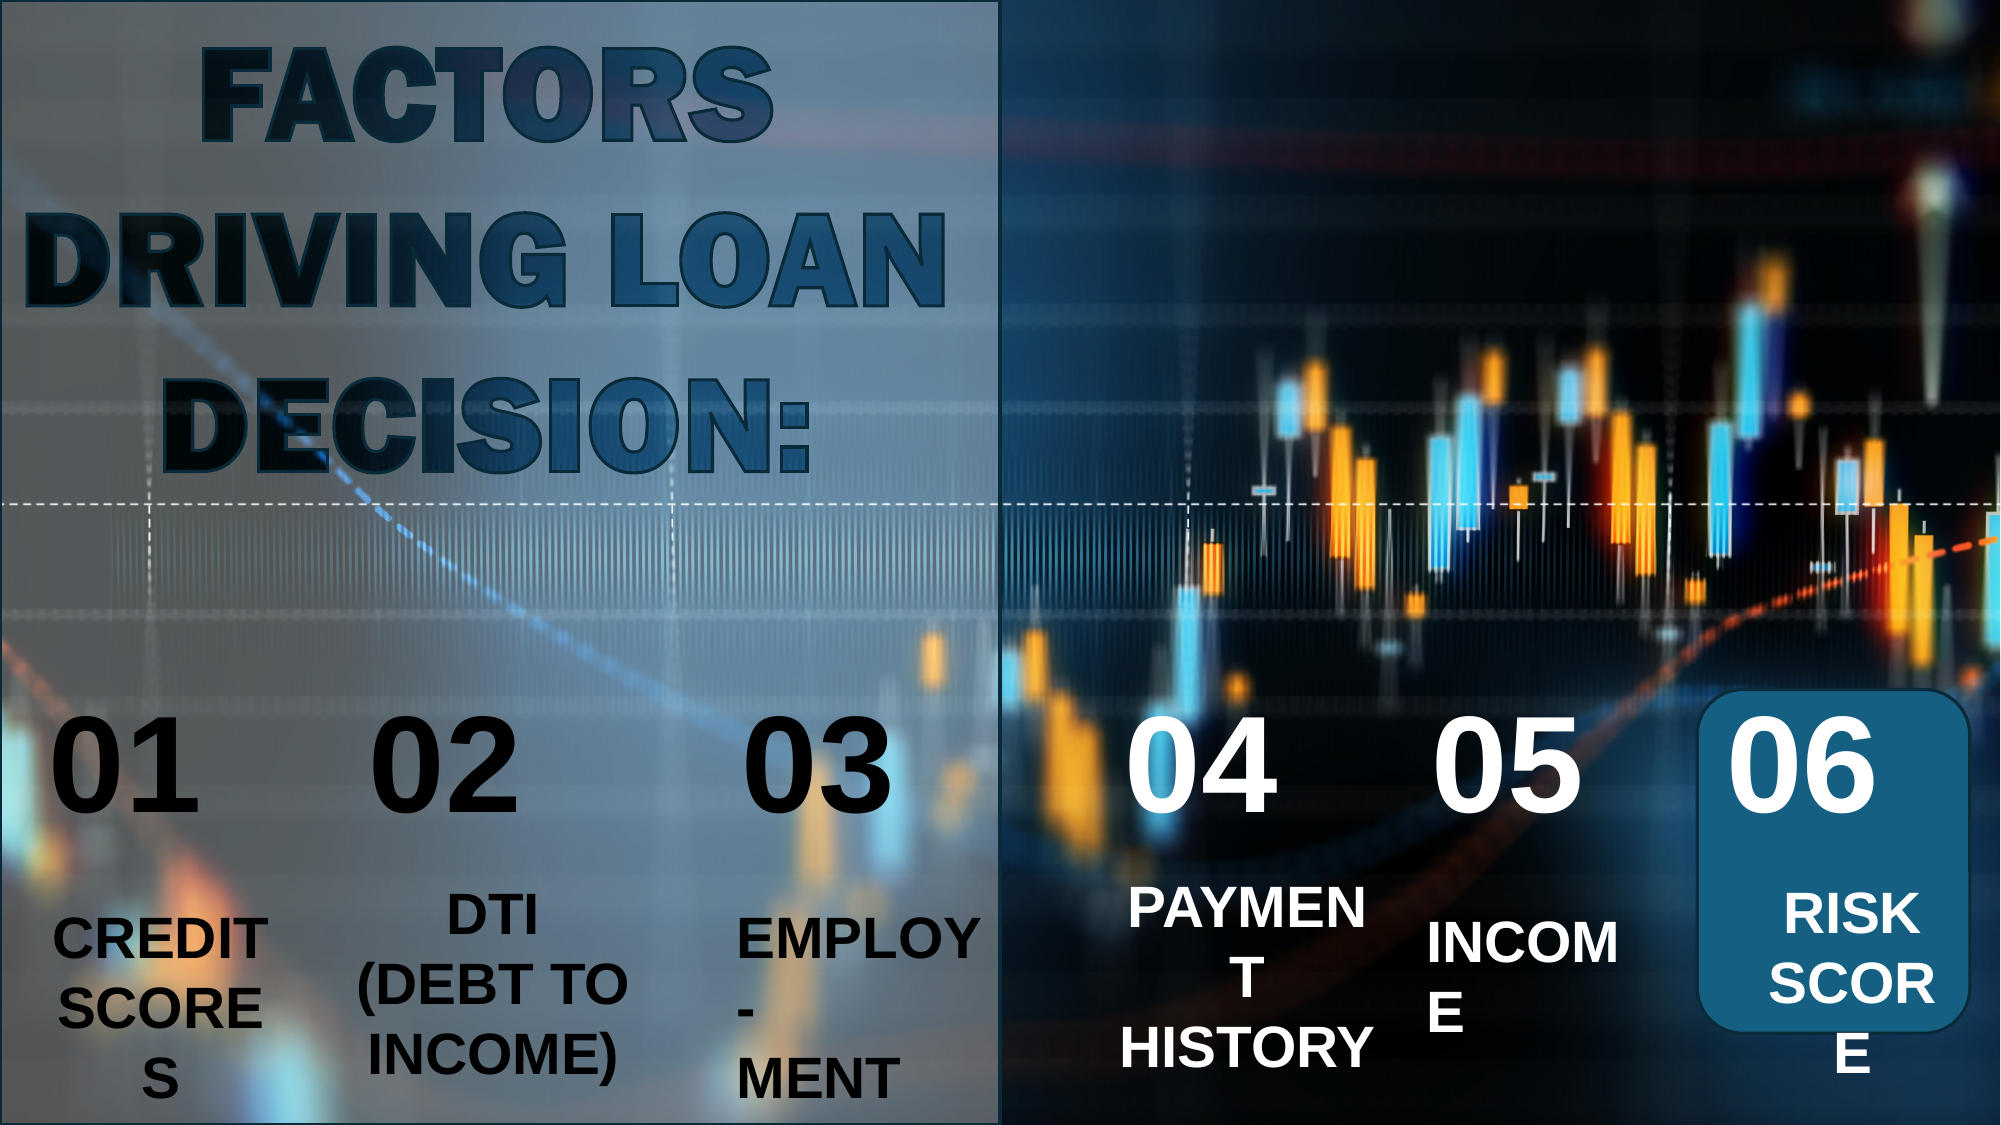

03
04
05
06
01
02

PAYMENT HISTORY
RISK SCORE
DTI (DEBT TO INCOME)
EMPLOY-
MENT
CREDIT SCORES
INCOME